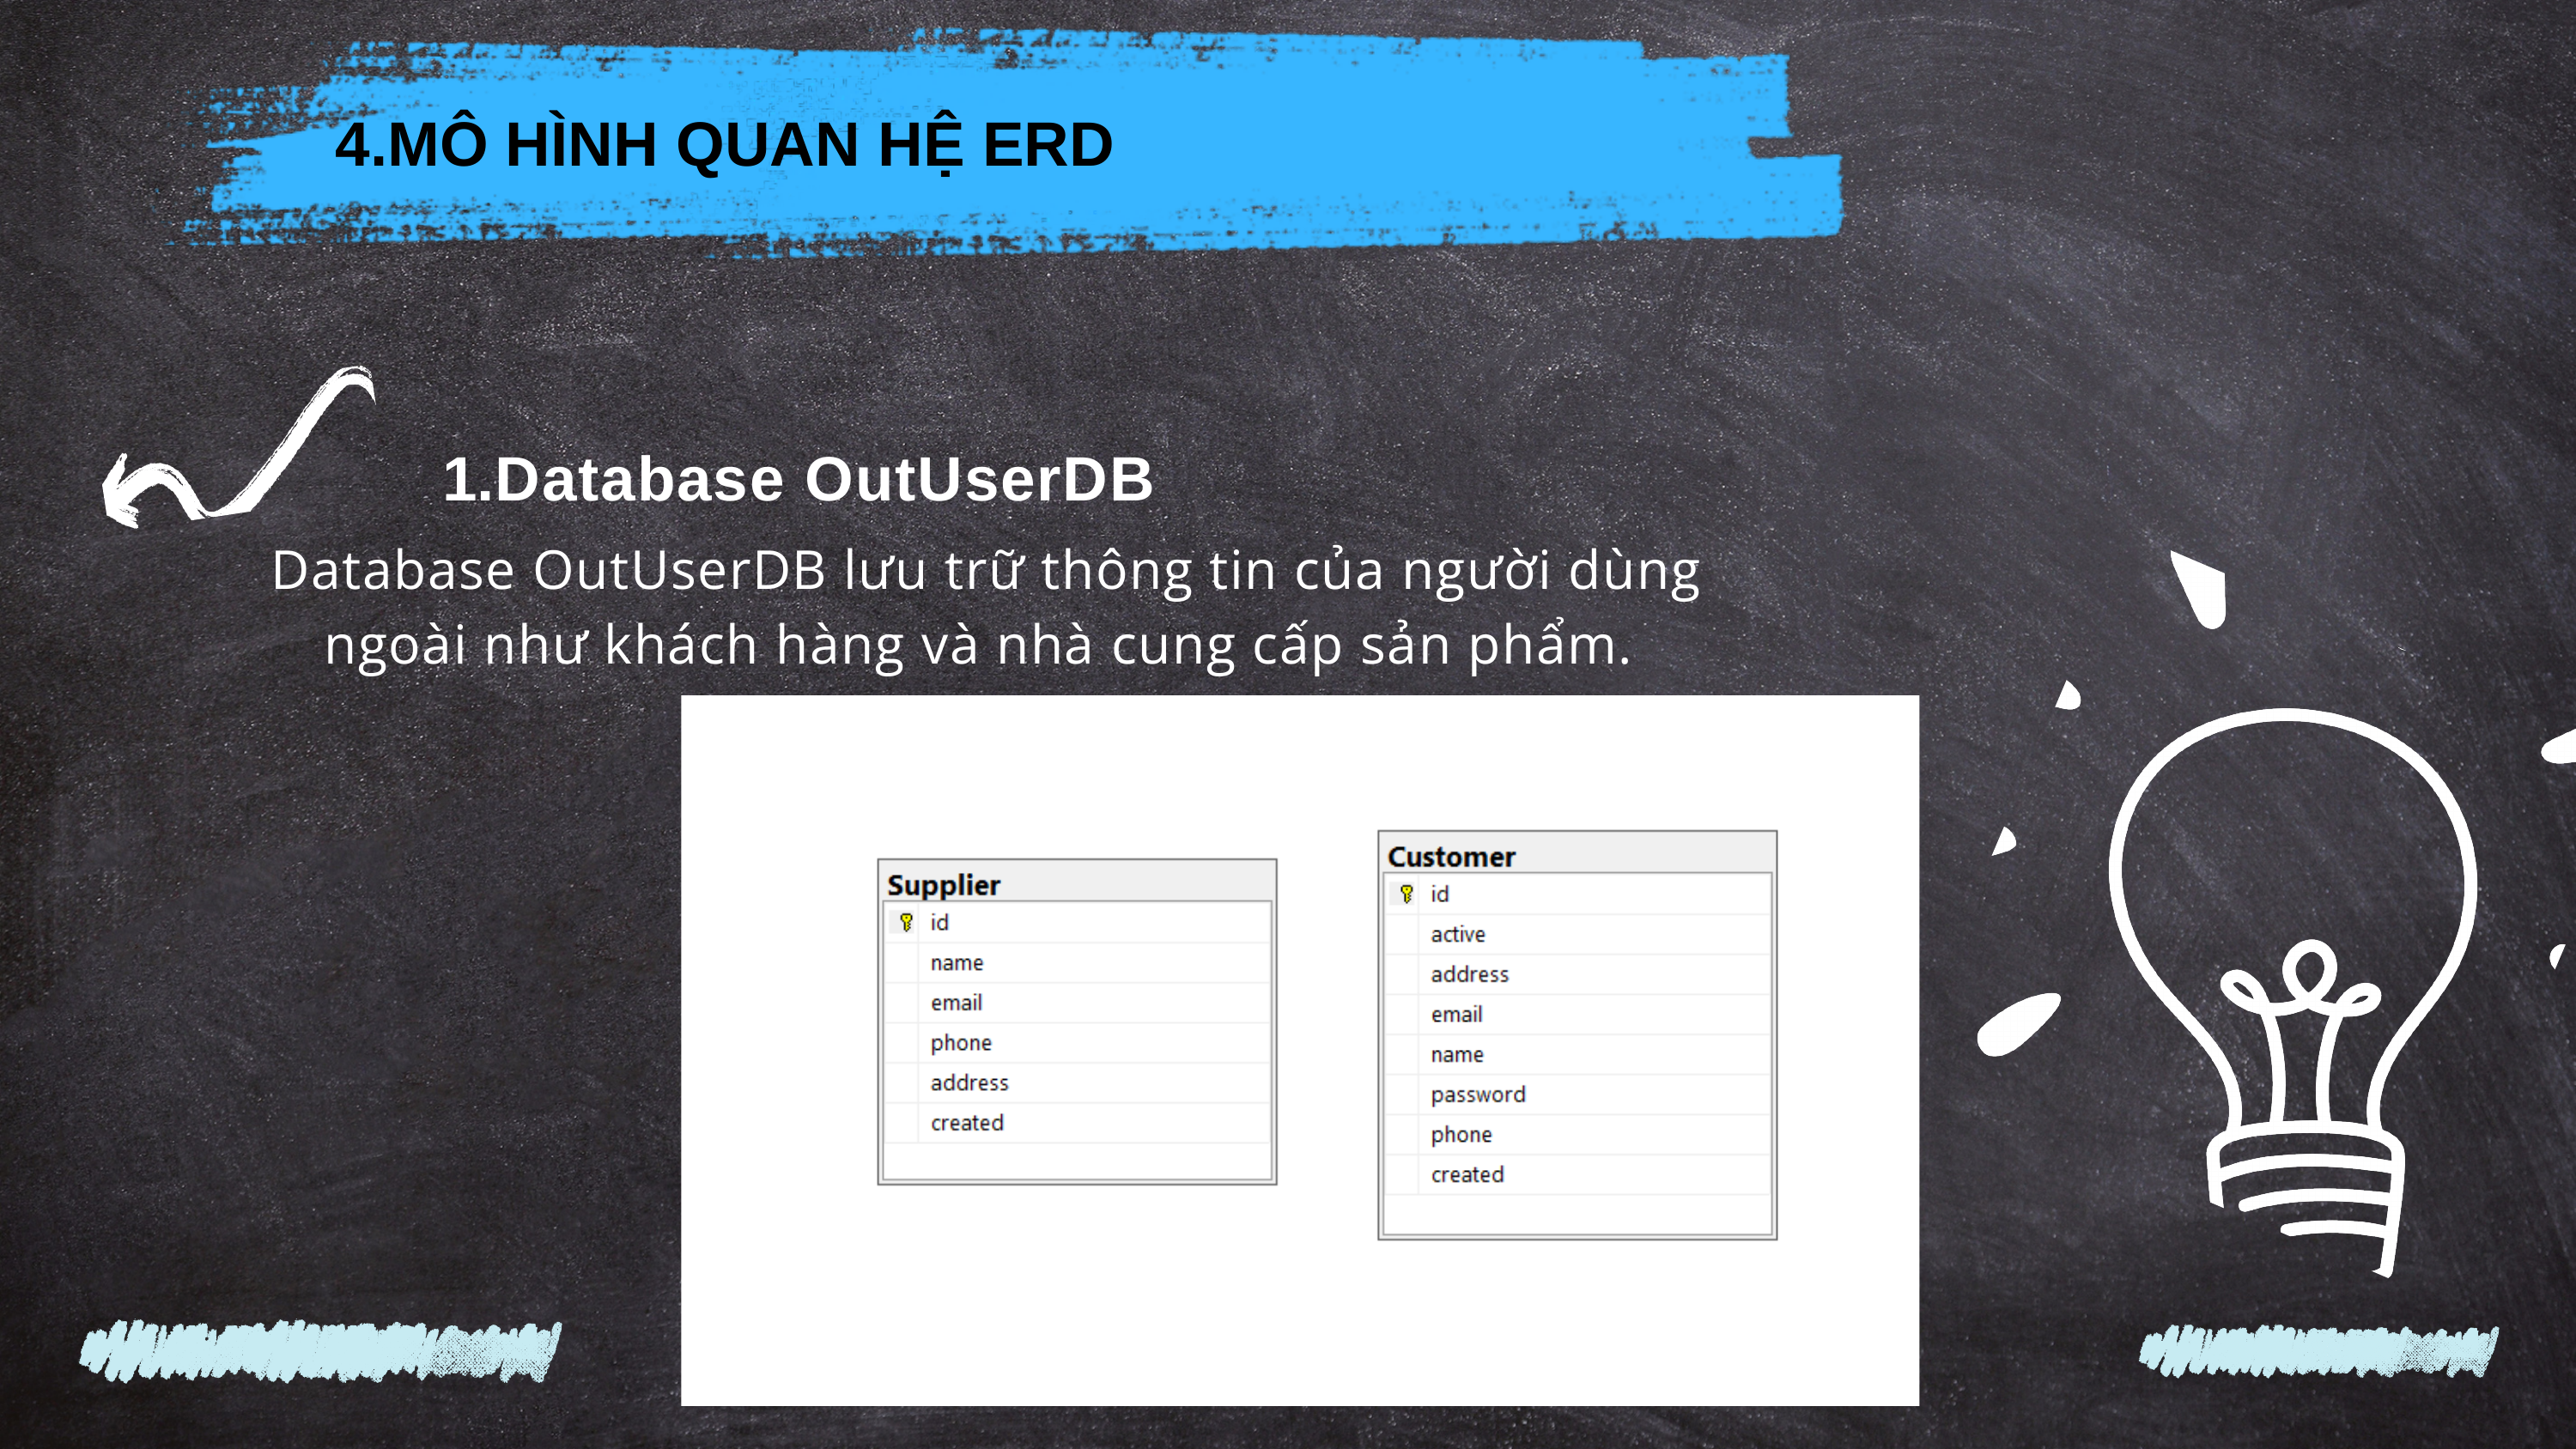

4.MÔ HÌNH QUAN HỆ ERD

Database OutUserDB
 Database OutUserDB lưu trữ thông tin của người dùng ngoài như khách hàng và nhà cung cấp sản phẩm.